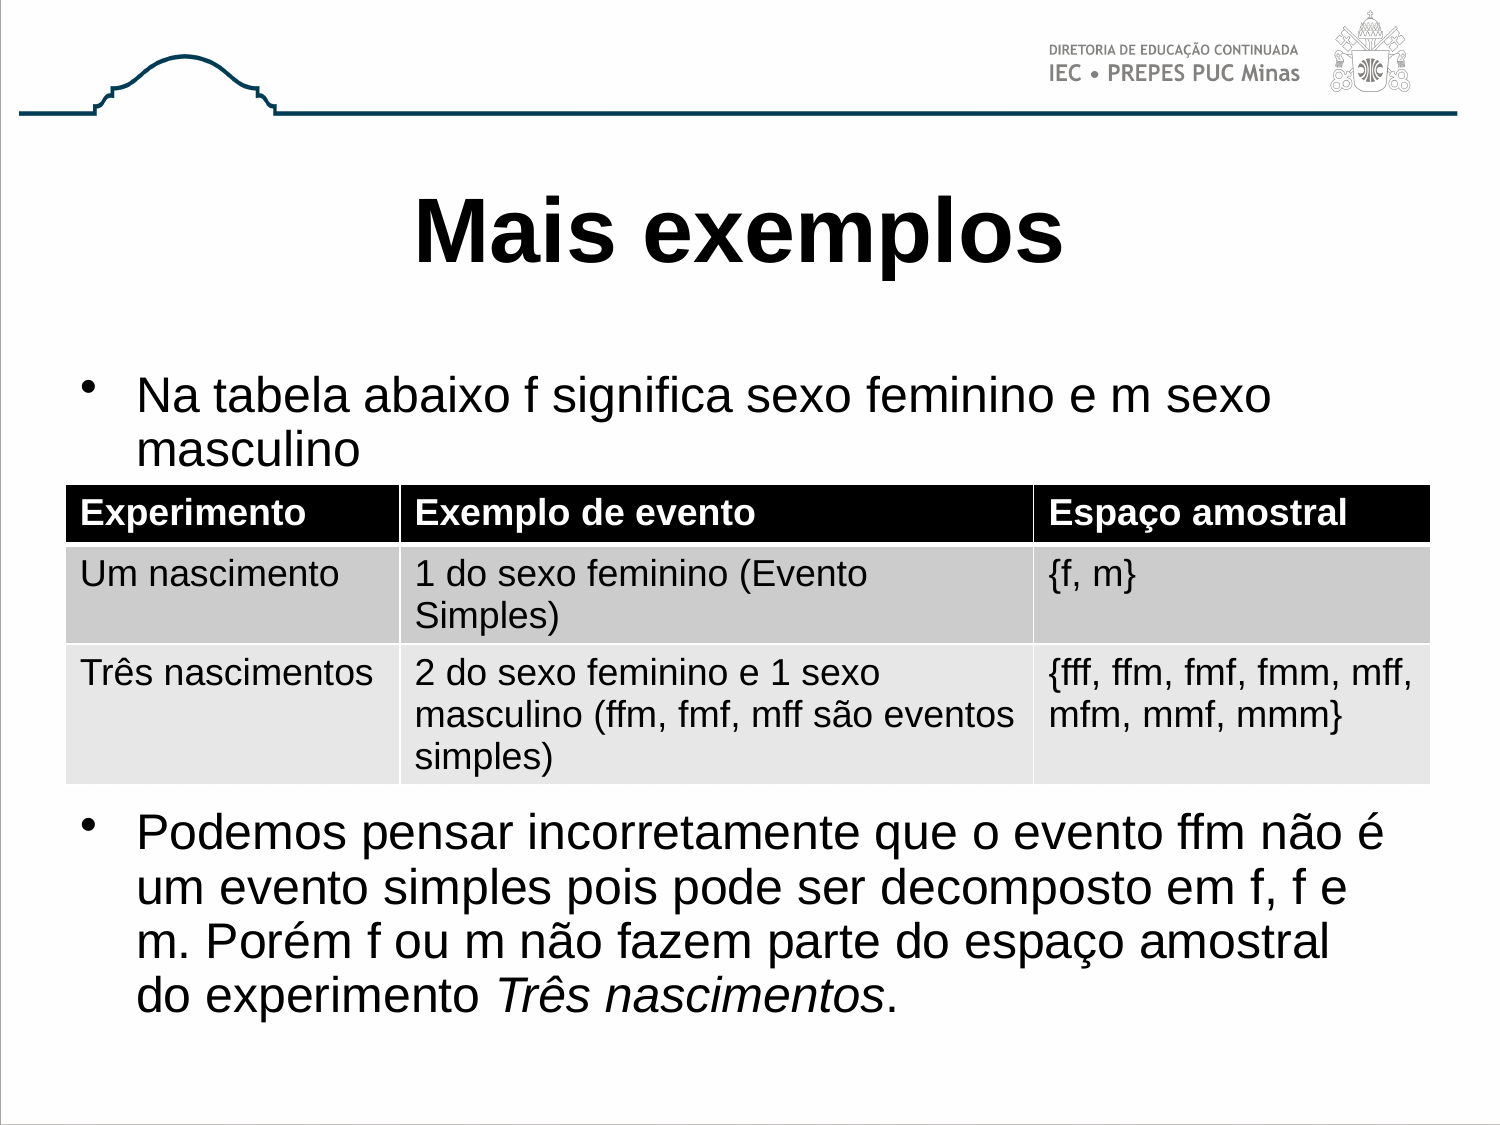

# Mais exemplos
Na tabela abaixo f significa sexo feminino e m sexo masculino

Podemos pensar incorretamente que o evento ffm não é um evento simples pois pode ser decomposto em f, f e m. Porém f ou m não fazem parte do espaço amostral do experimento Três nascimentos.
| Experimento | Exemplo de evento | Espaço amostral |
| --- | --- | --- |
| Um nascimento | 1 do sexo feminino (Evento Simples) | {f, m} |
| Três nascimentos | 2 do sexo feminino e 1 sexo masculino (ffm, fmf, mff são eventos simples) | {fff, ffm, fmf, fmm, mff, mfm, mmf, mmm} |